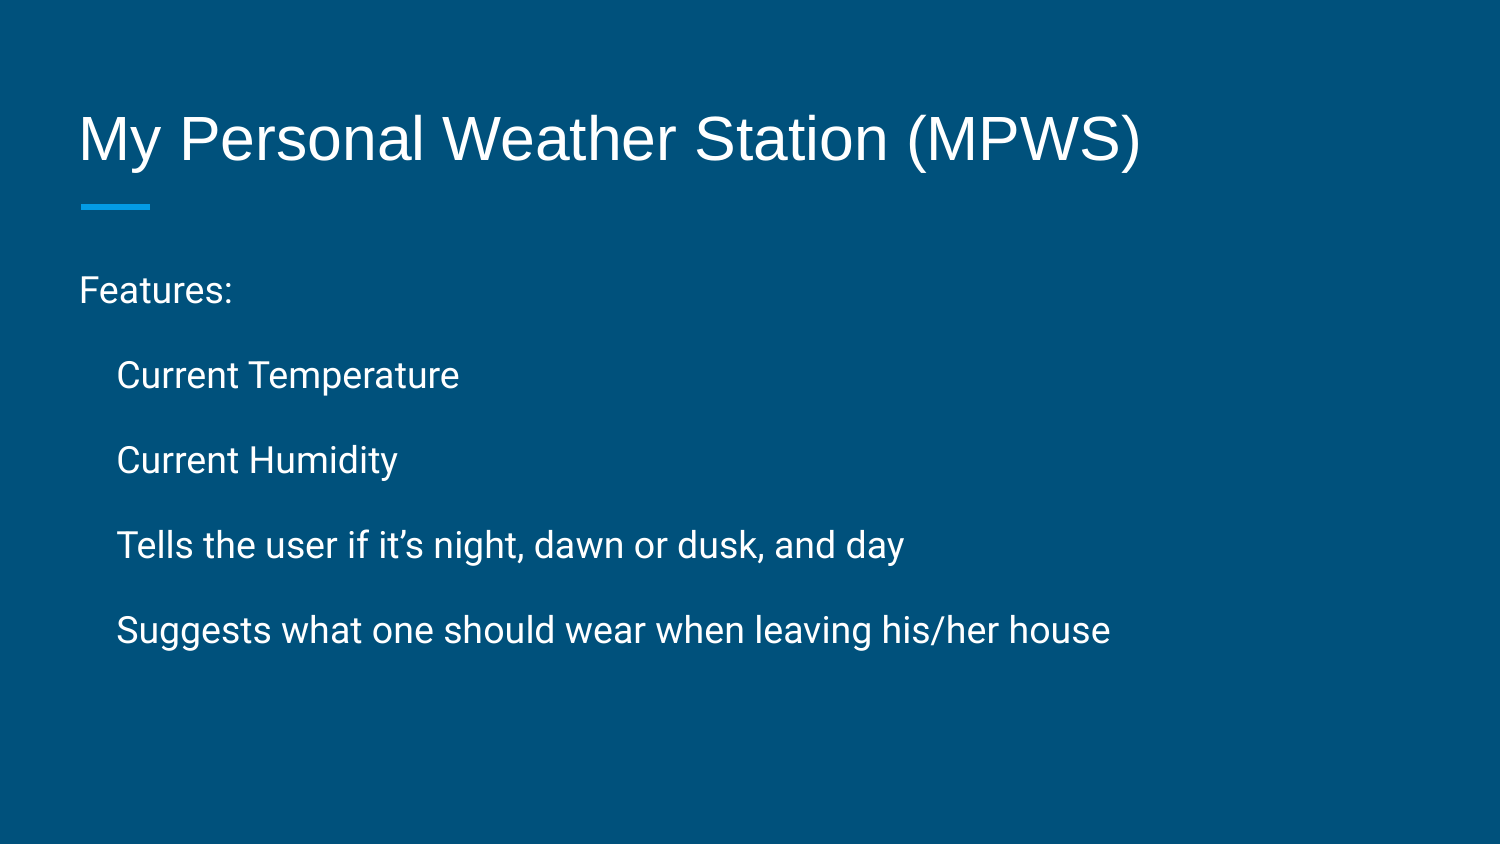

# My Personal Weather Station (MPWS)
Features:
Current Temperature
Current Humidity
Tells the user if it’s night, dawn or dusk, and day
Suggests what one should wear when leaving his/her house